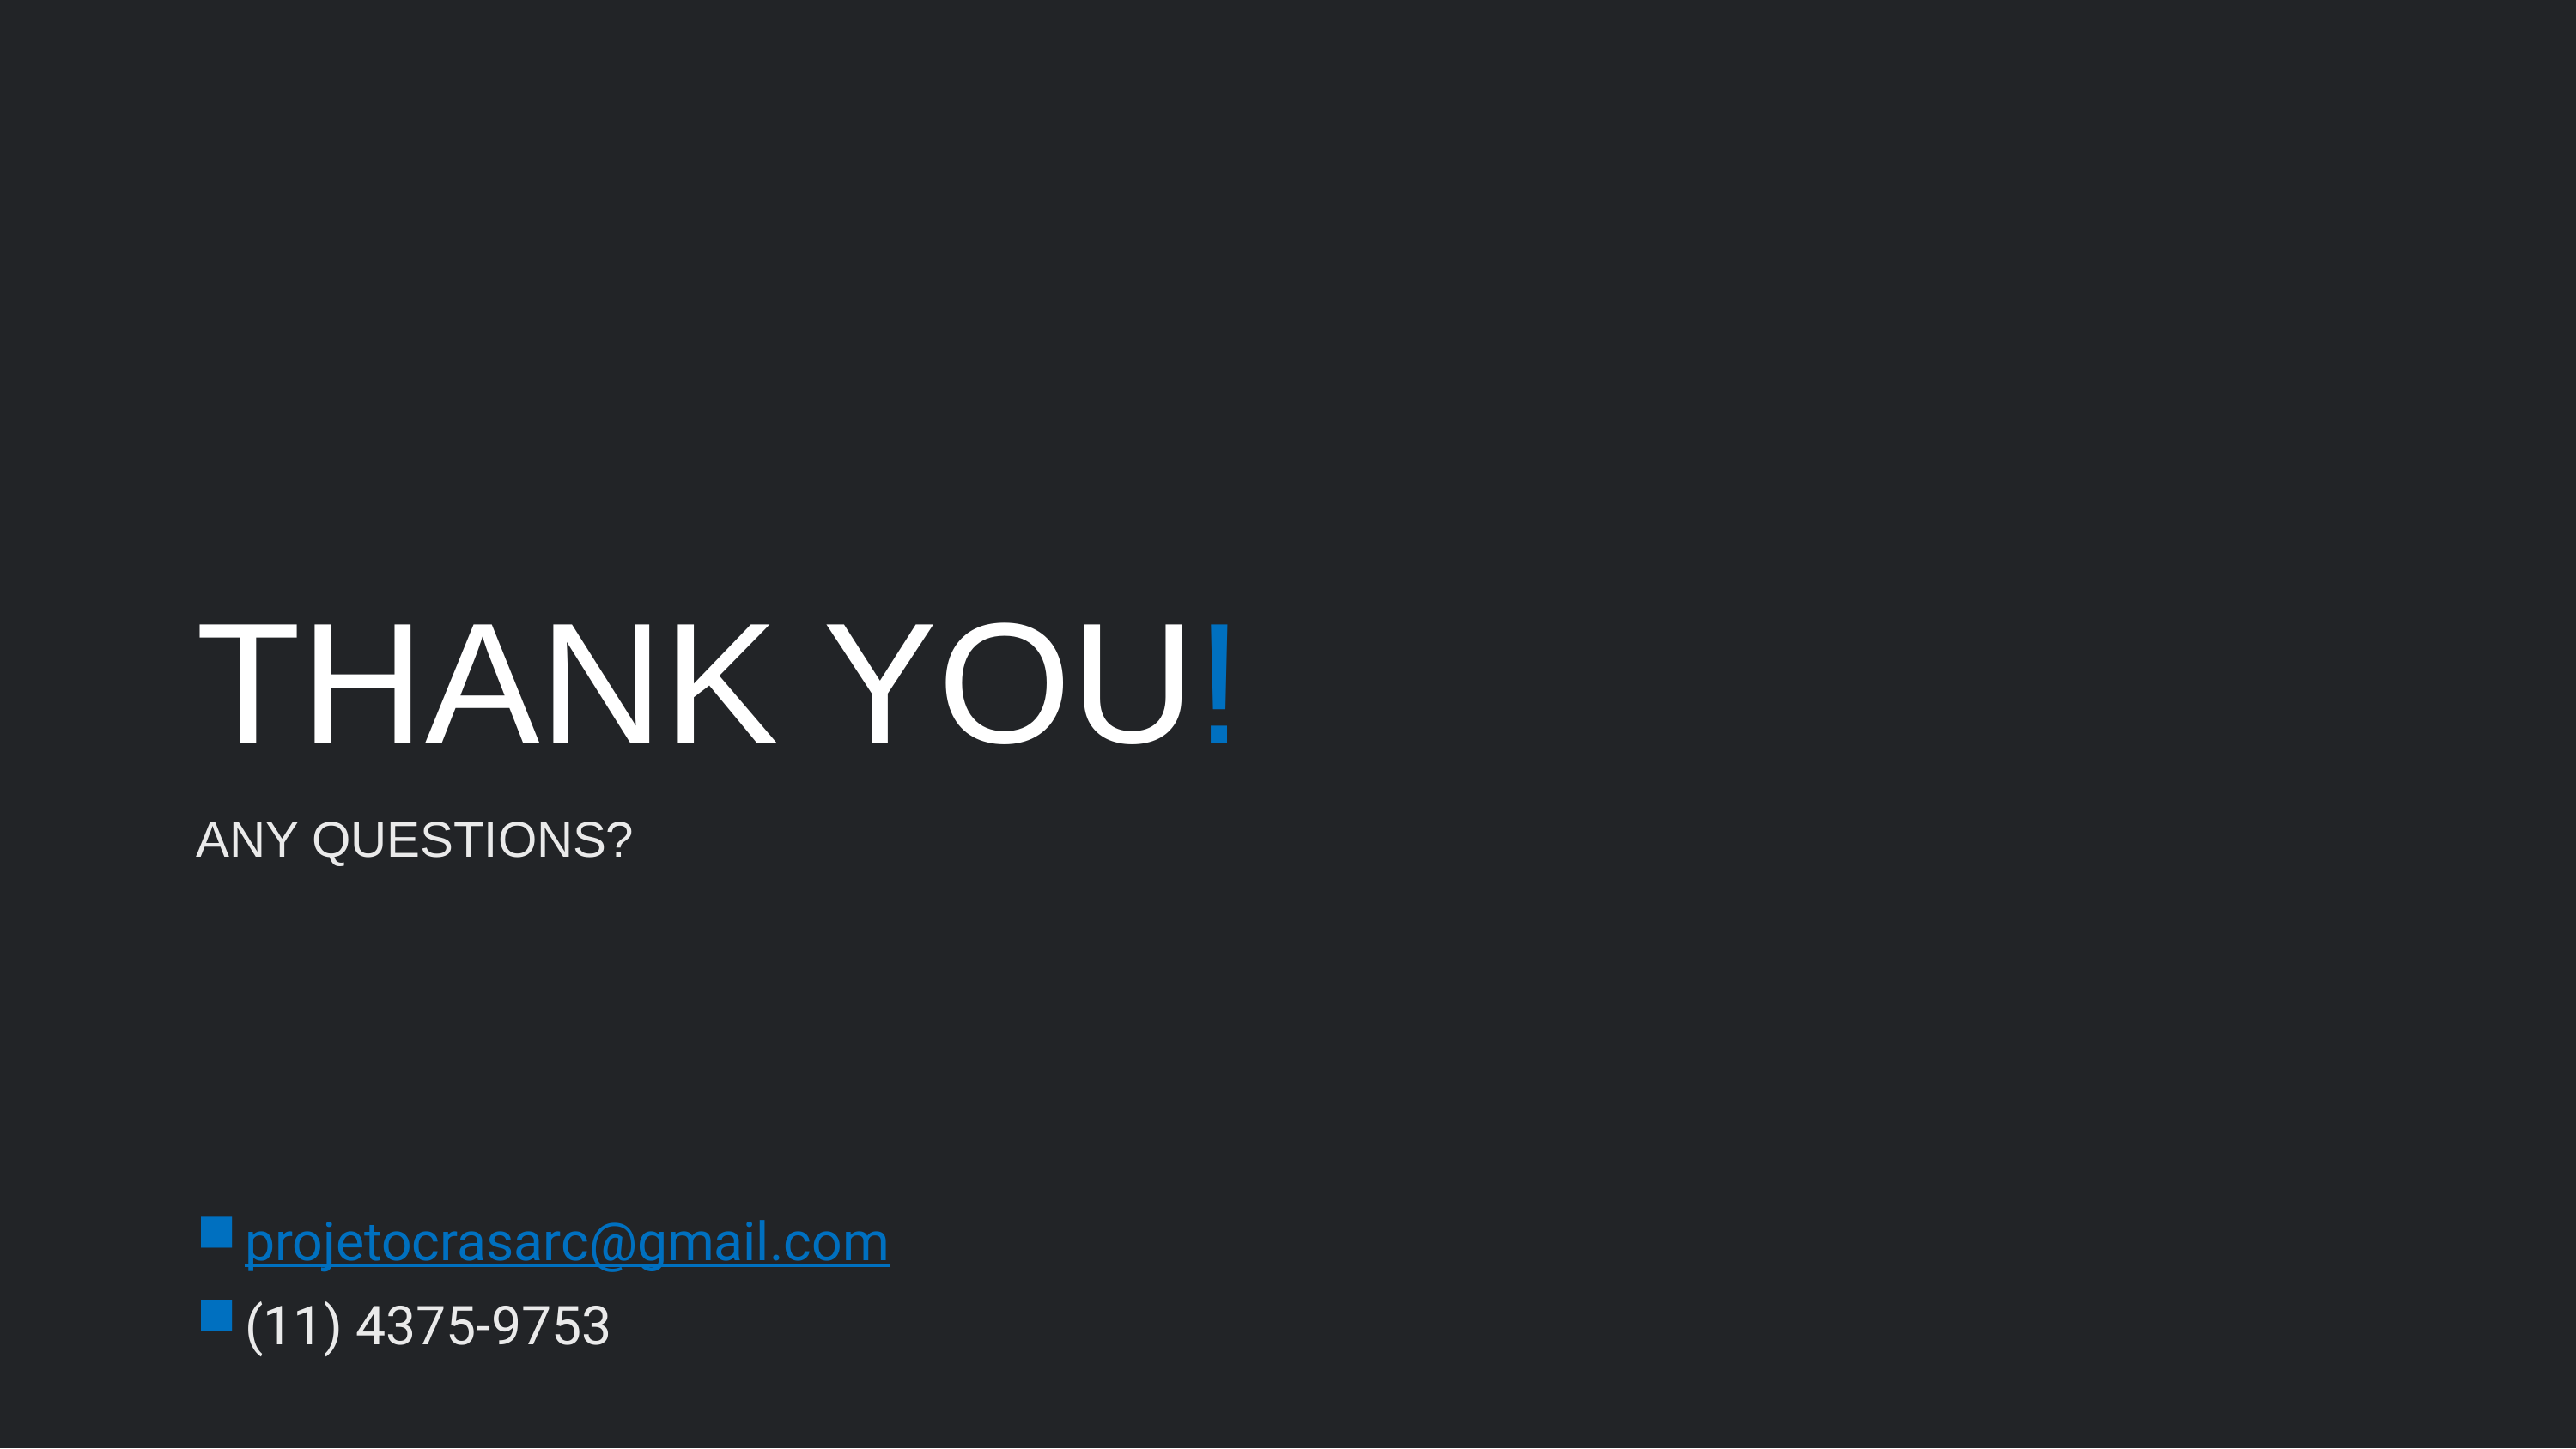

# THANK YOU!
ANY QUESTIONS?
projetocrasarc@gmail.com
(11) 4375-9753